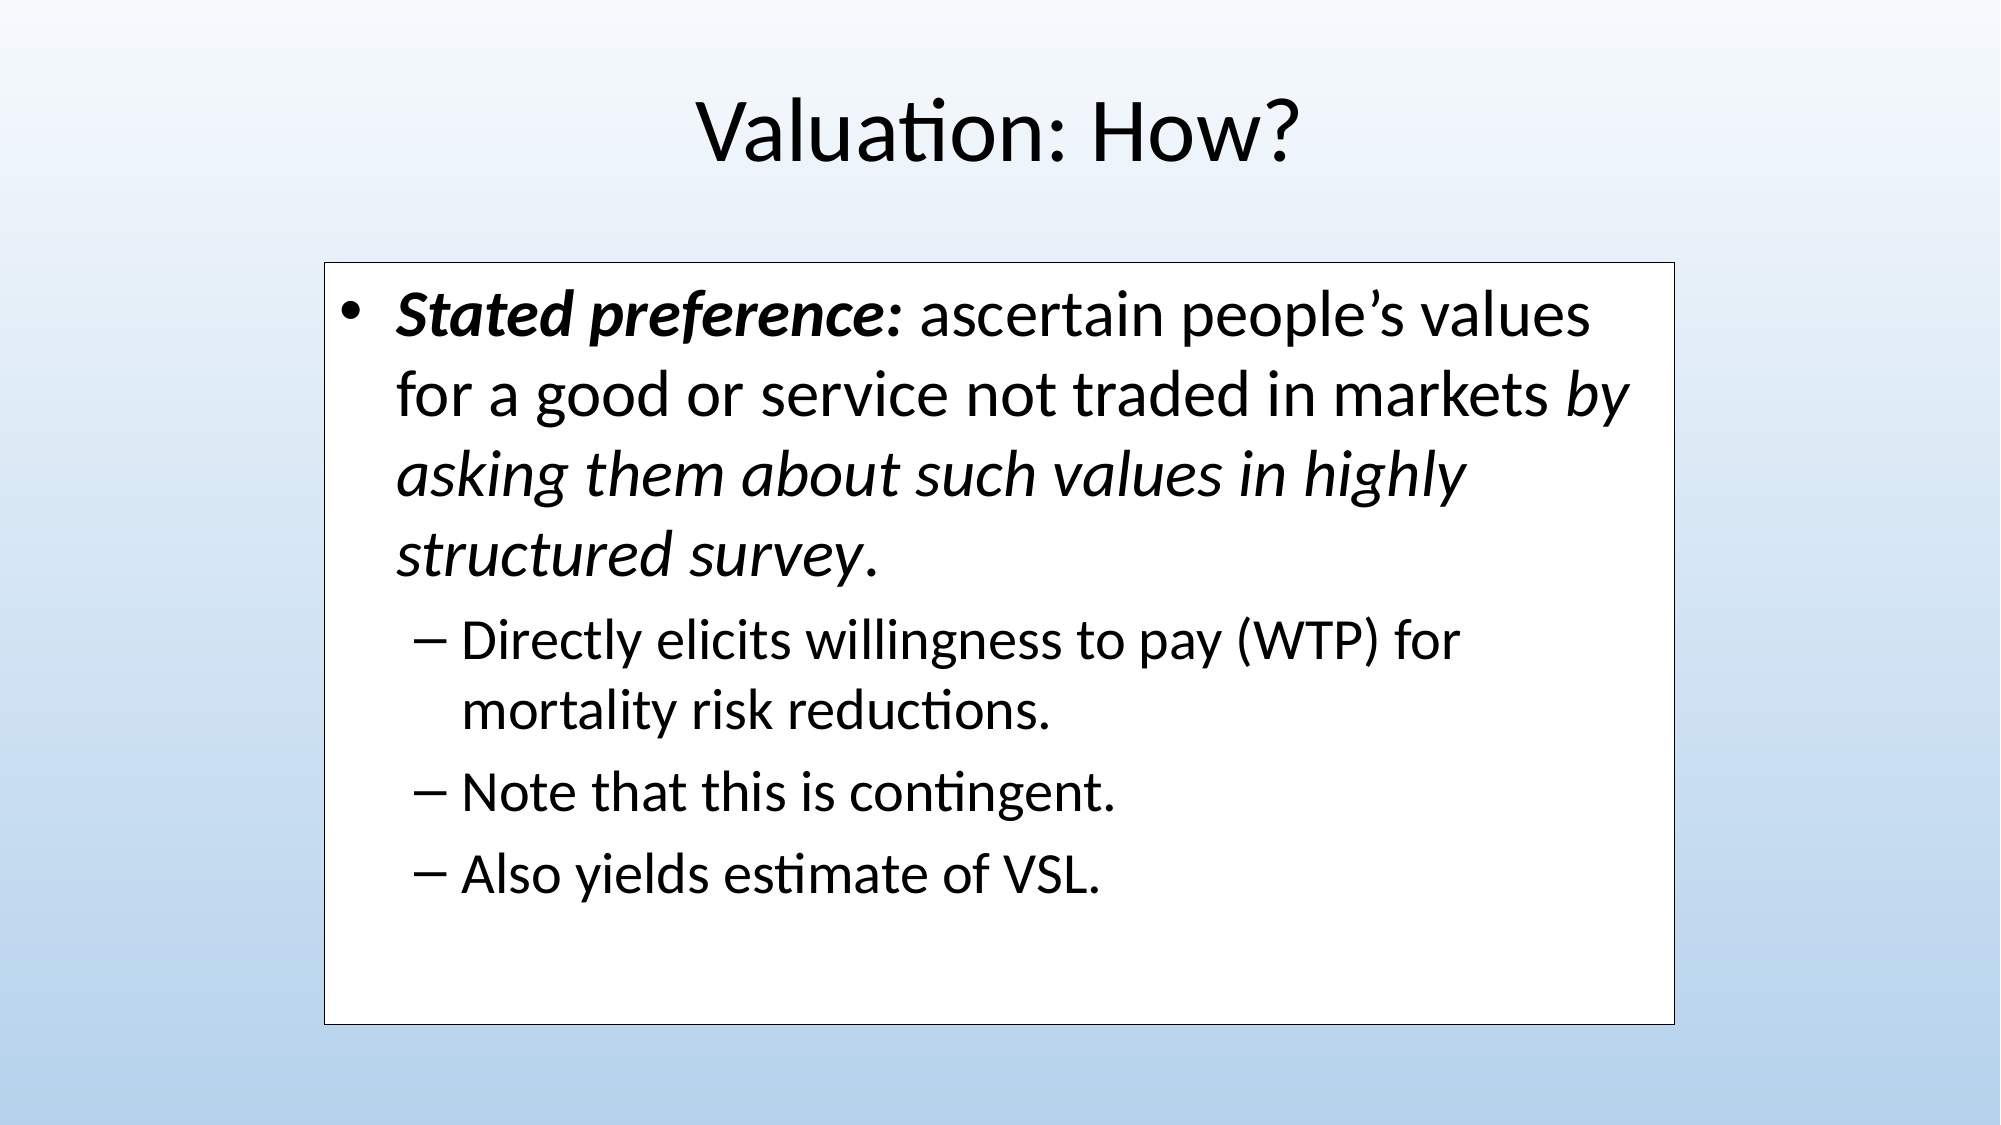

Valuation: How?
Stated preference: ascertain people’s values for a good or service not traded in markets by asking them about such values in highly structured survey.
Directly elicits willingness to pay (WTP) for mortality risk reductions.
Note that this is contingent.
Also yields estimate of VSL.